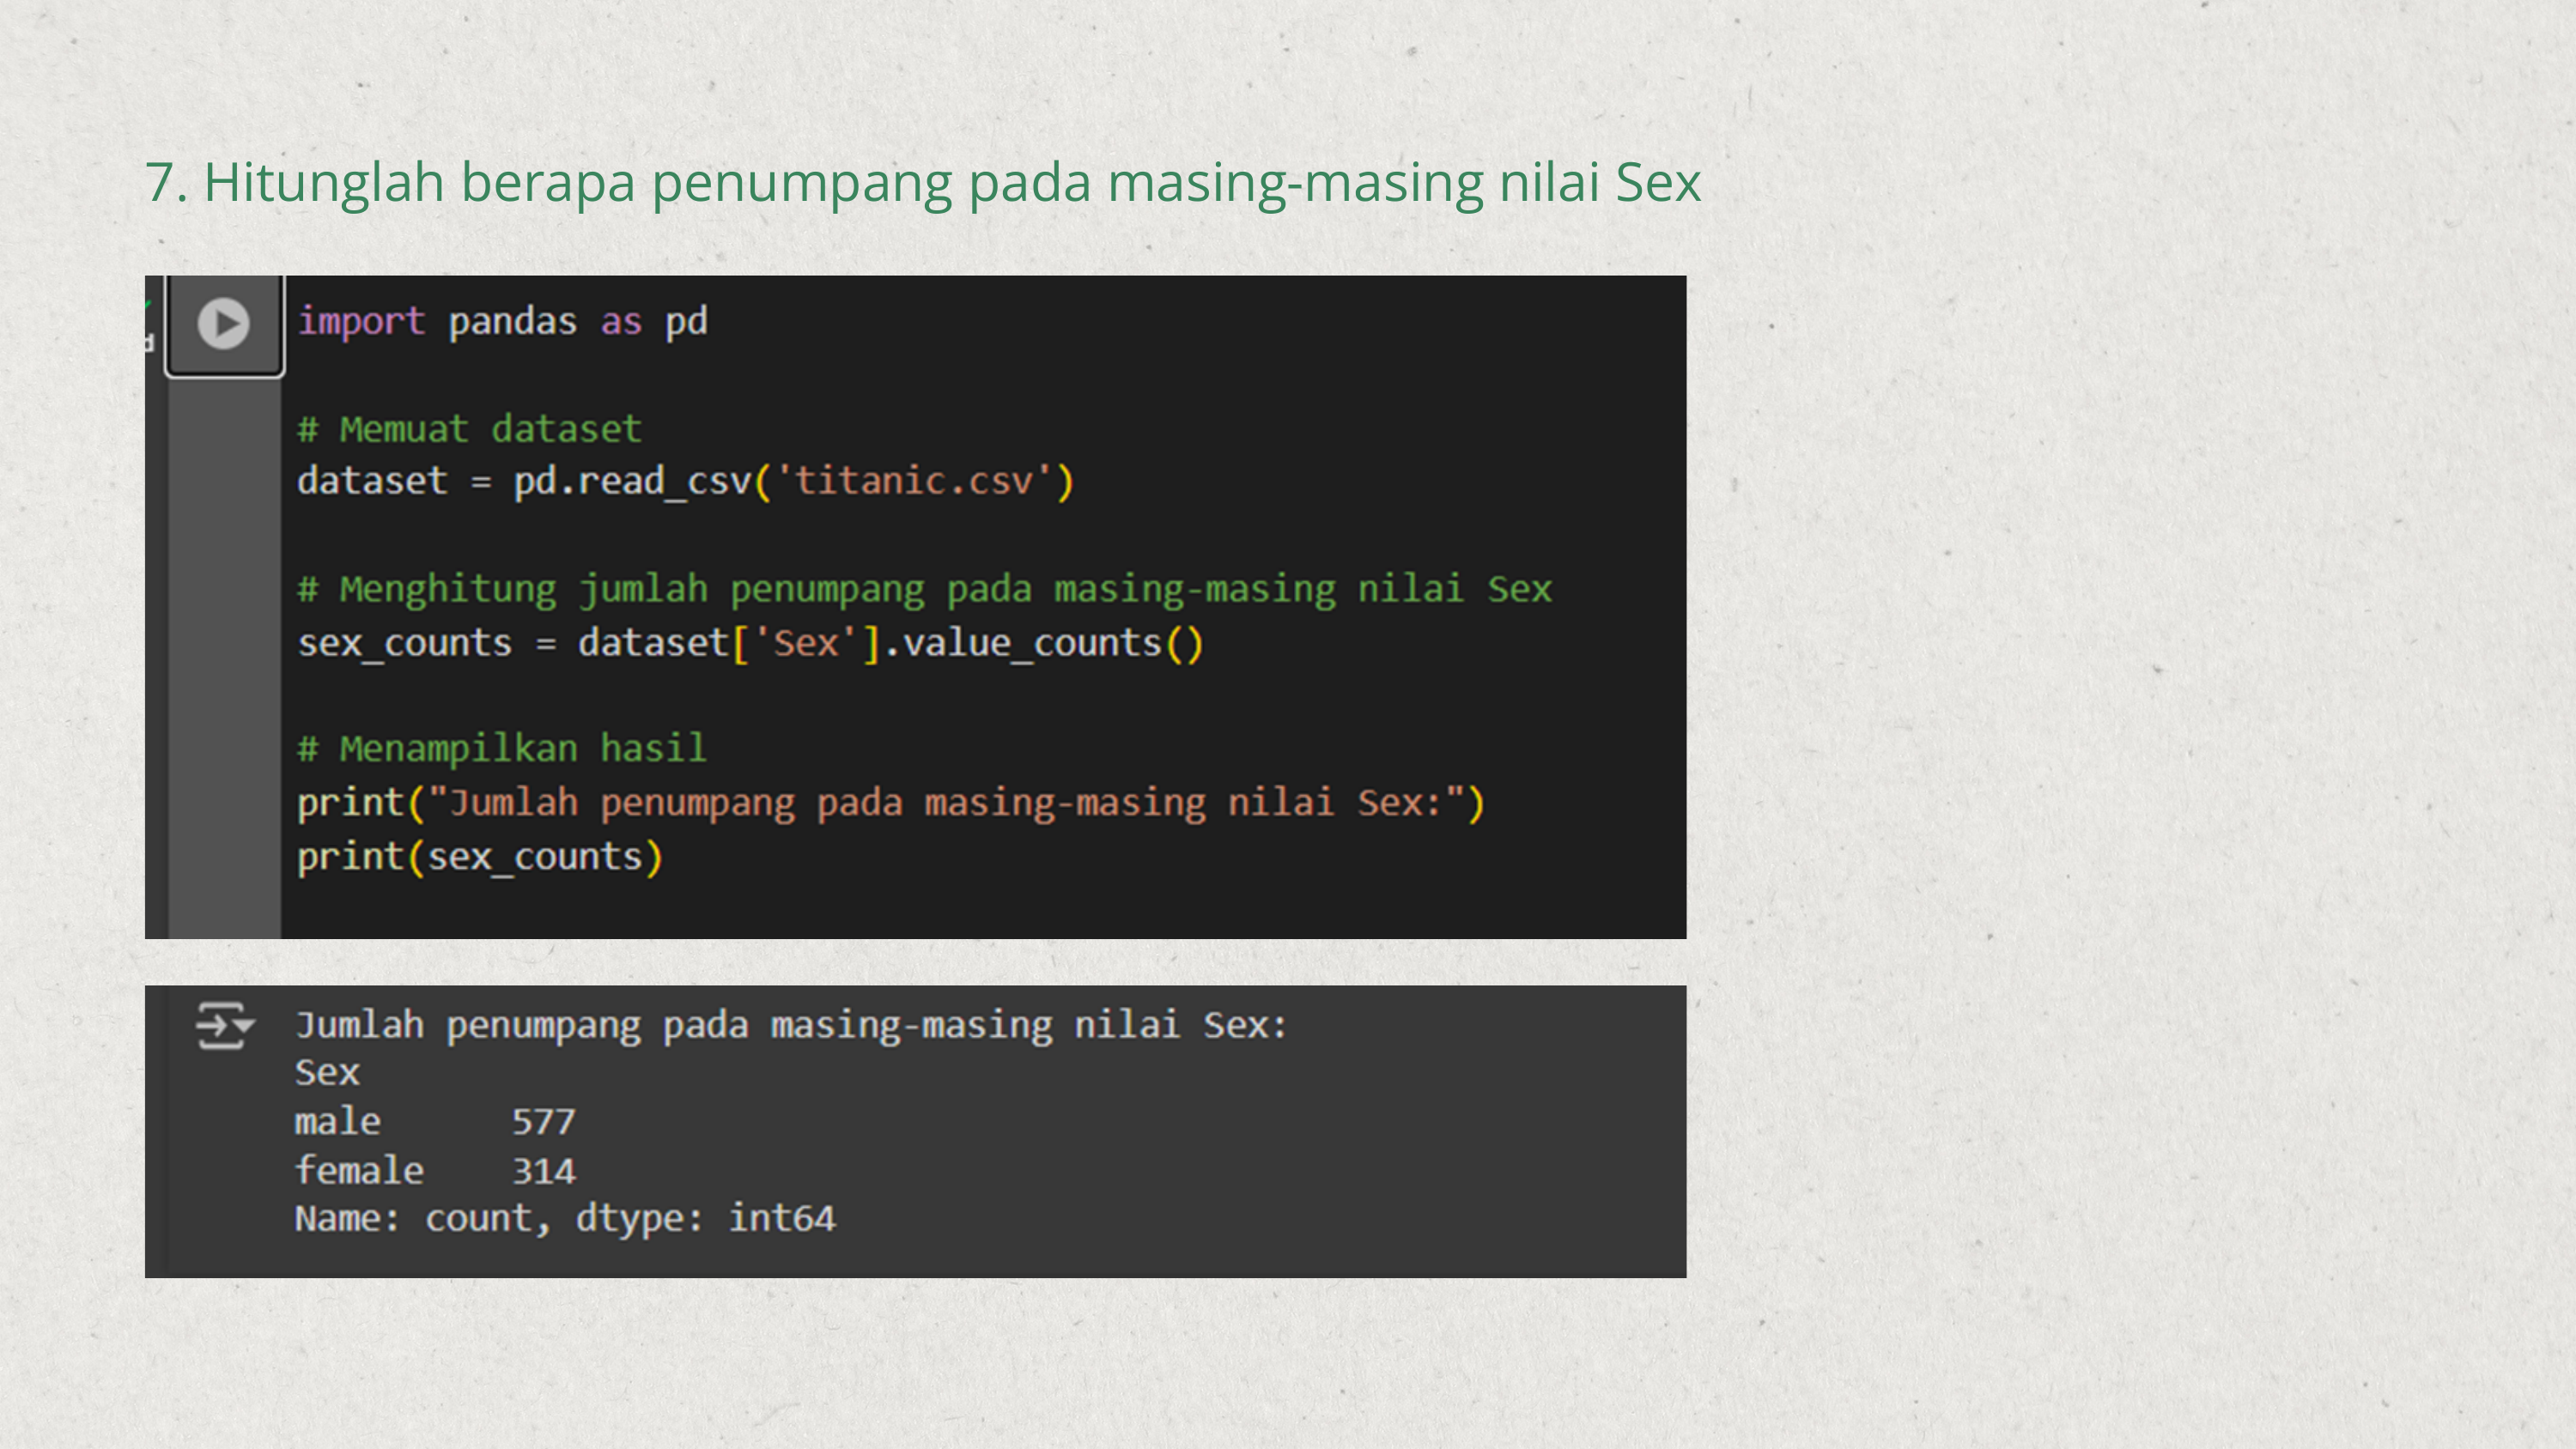

7. Hitunglah berapa penumpang pada masing-masing nilai Sex